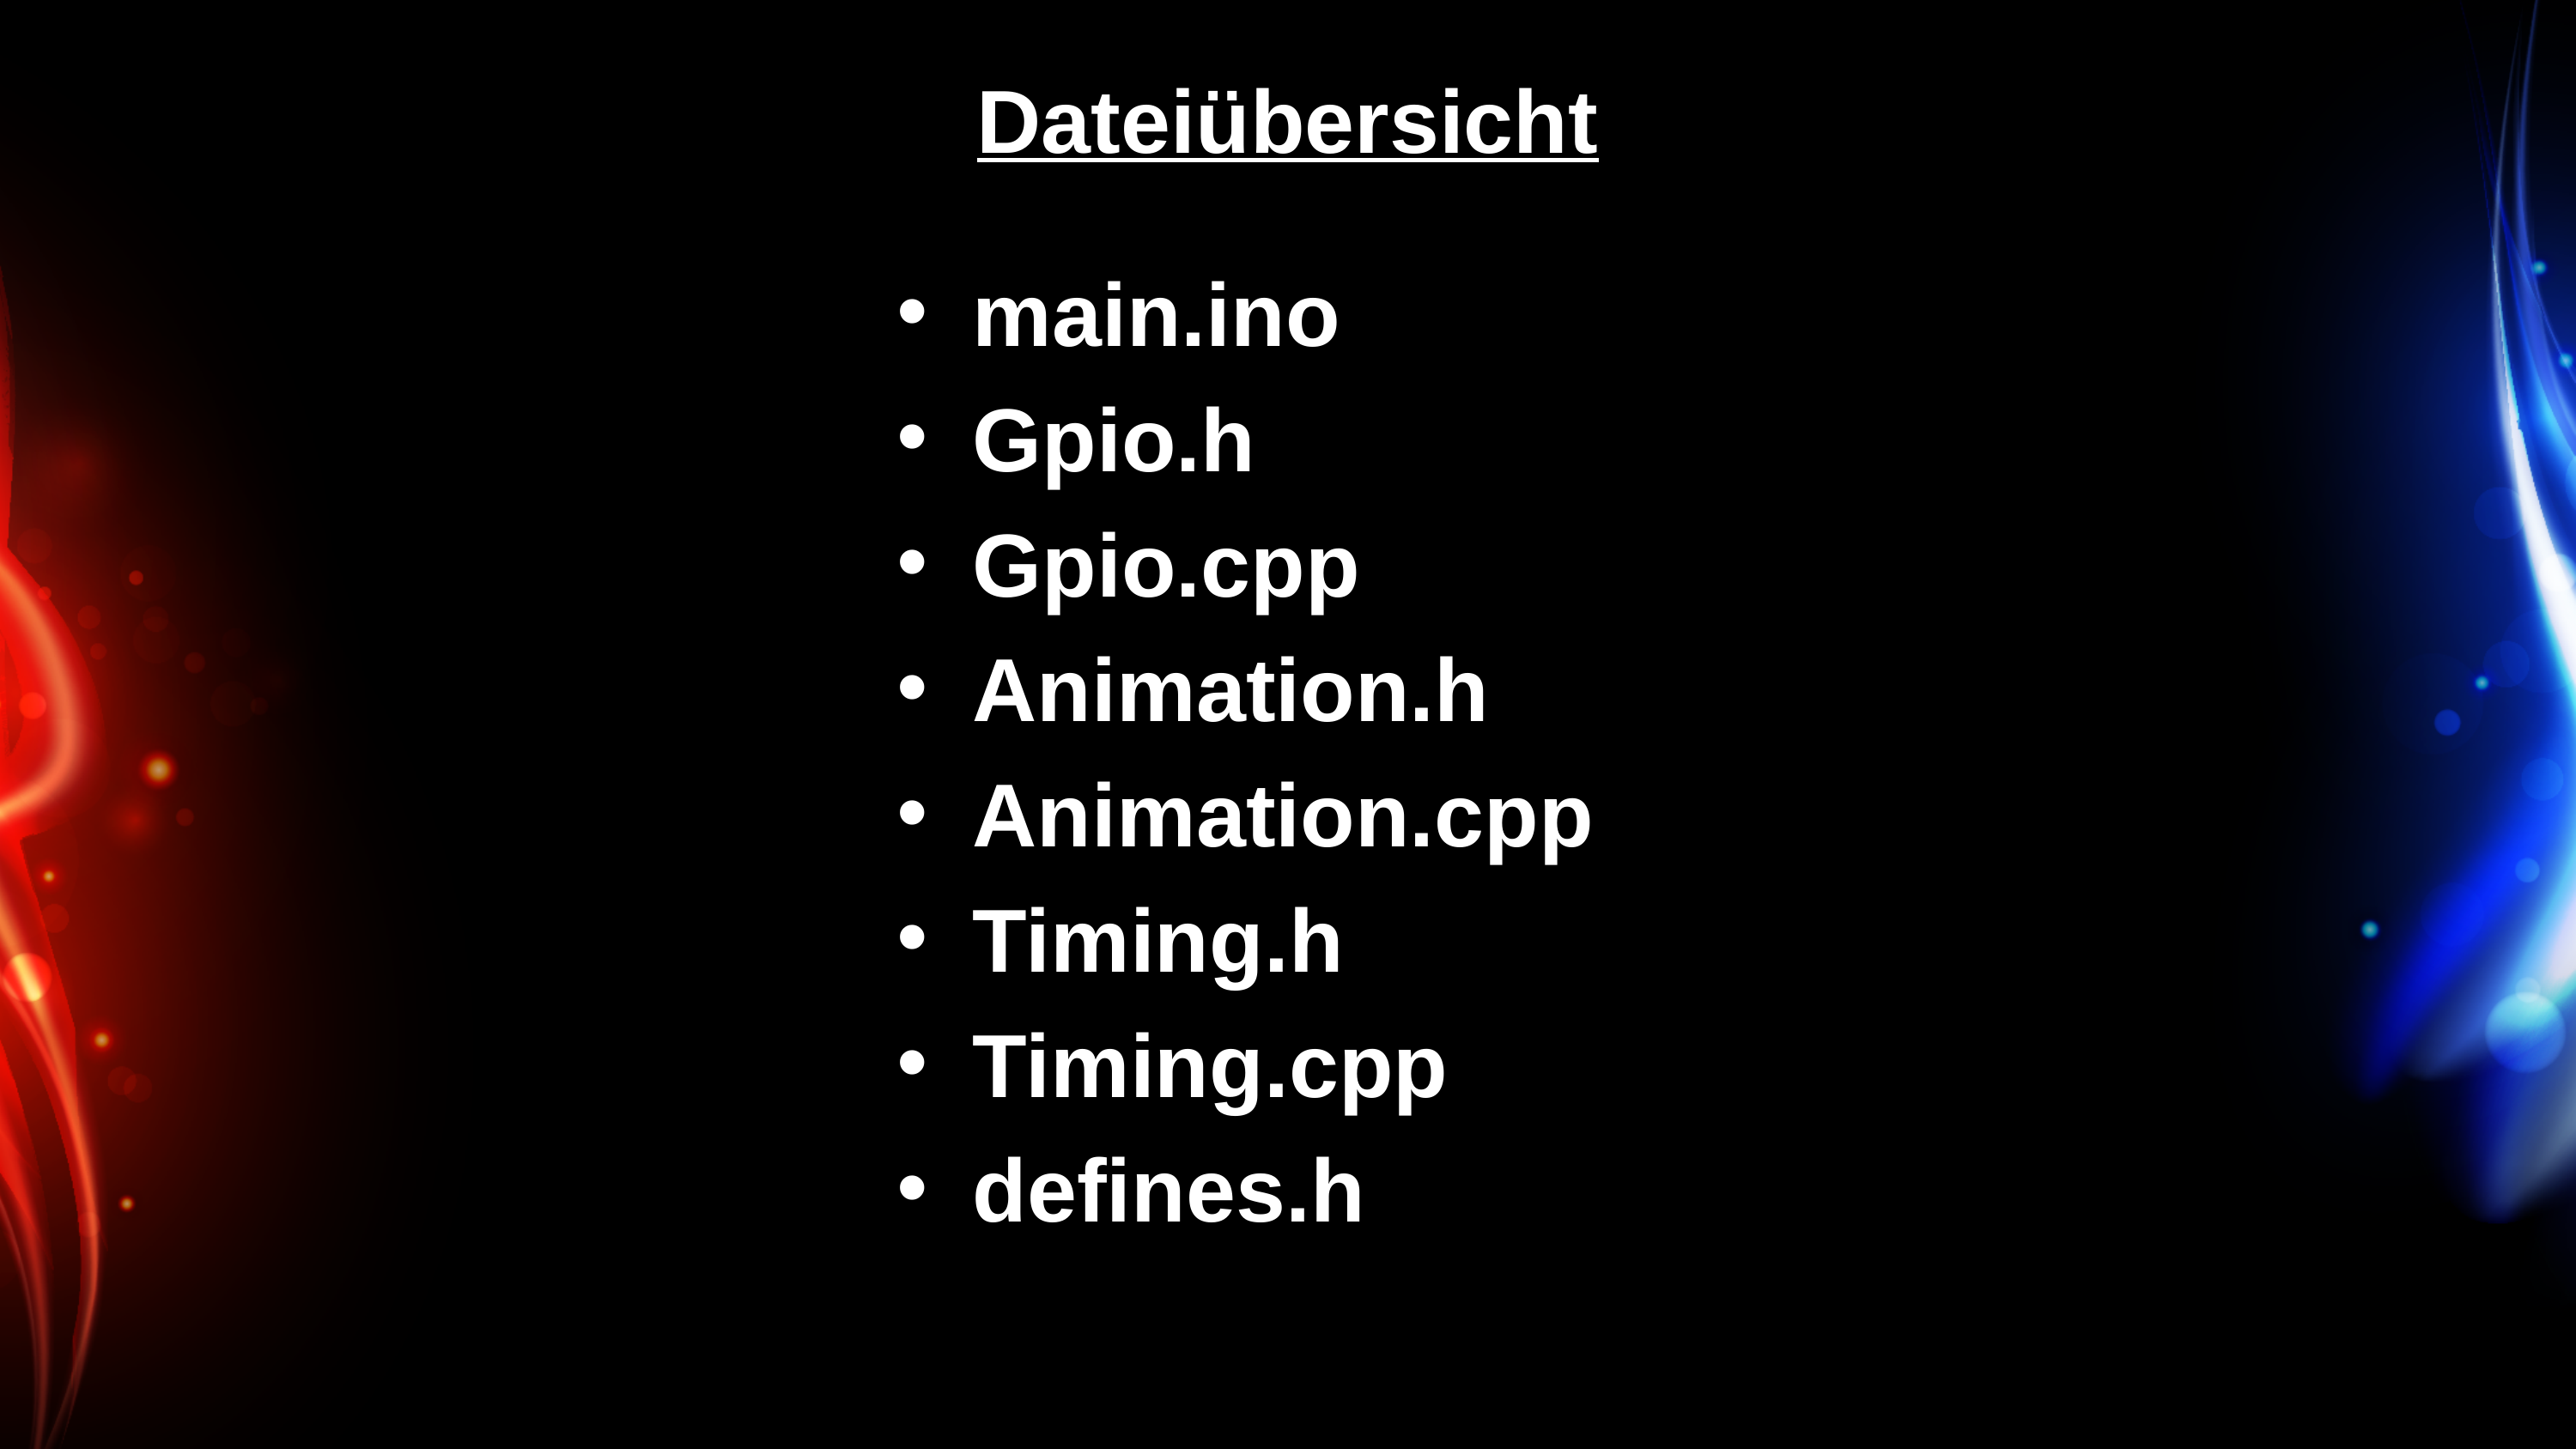

Dateiübersicht
main.ino
Gpio.h
Gpio.cpp
Animation.h
Animation.cpp
Timing.h
Timing.cpp
defines.h